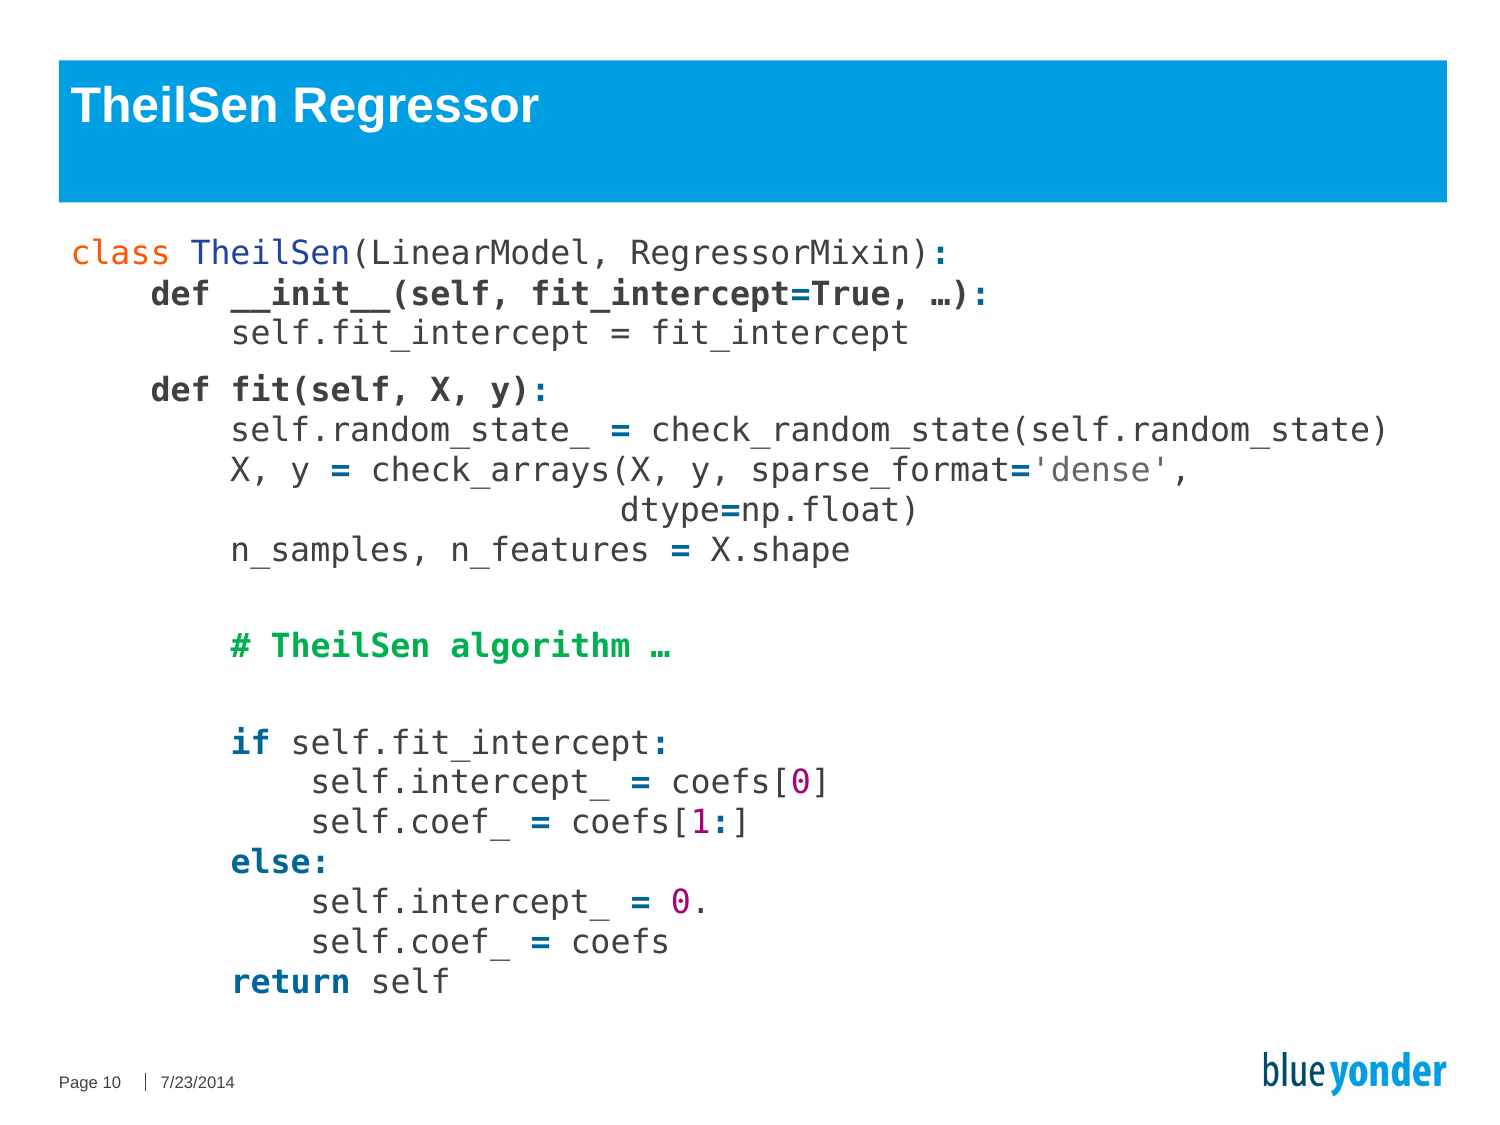

# TheilSen Regressor
class TheilSen(LinearModel, RegressorMixin):
    def __init__(self, fit_intercept=True, …):
        self.fit_intercept = fit_intercept
    def fit(self, X, y):
        self.random_state_ = check_random_state(self.random_state)
        X, y = check_arrays(X, y, sparse_format='dense',
	                    dtype=np.float)
        n_samples, n_features = X.shape
        # TheilSen algorithm …
        if self.fit_intercept:
            self.intercept_ = coefs[0]
            self.coef_ = coefs[1:]
        else:
            self.intercept_ = 0.
            self.coef_ = coefs
        return self
Page 10
7/23/2014